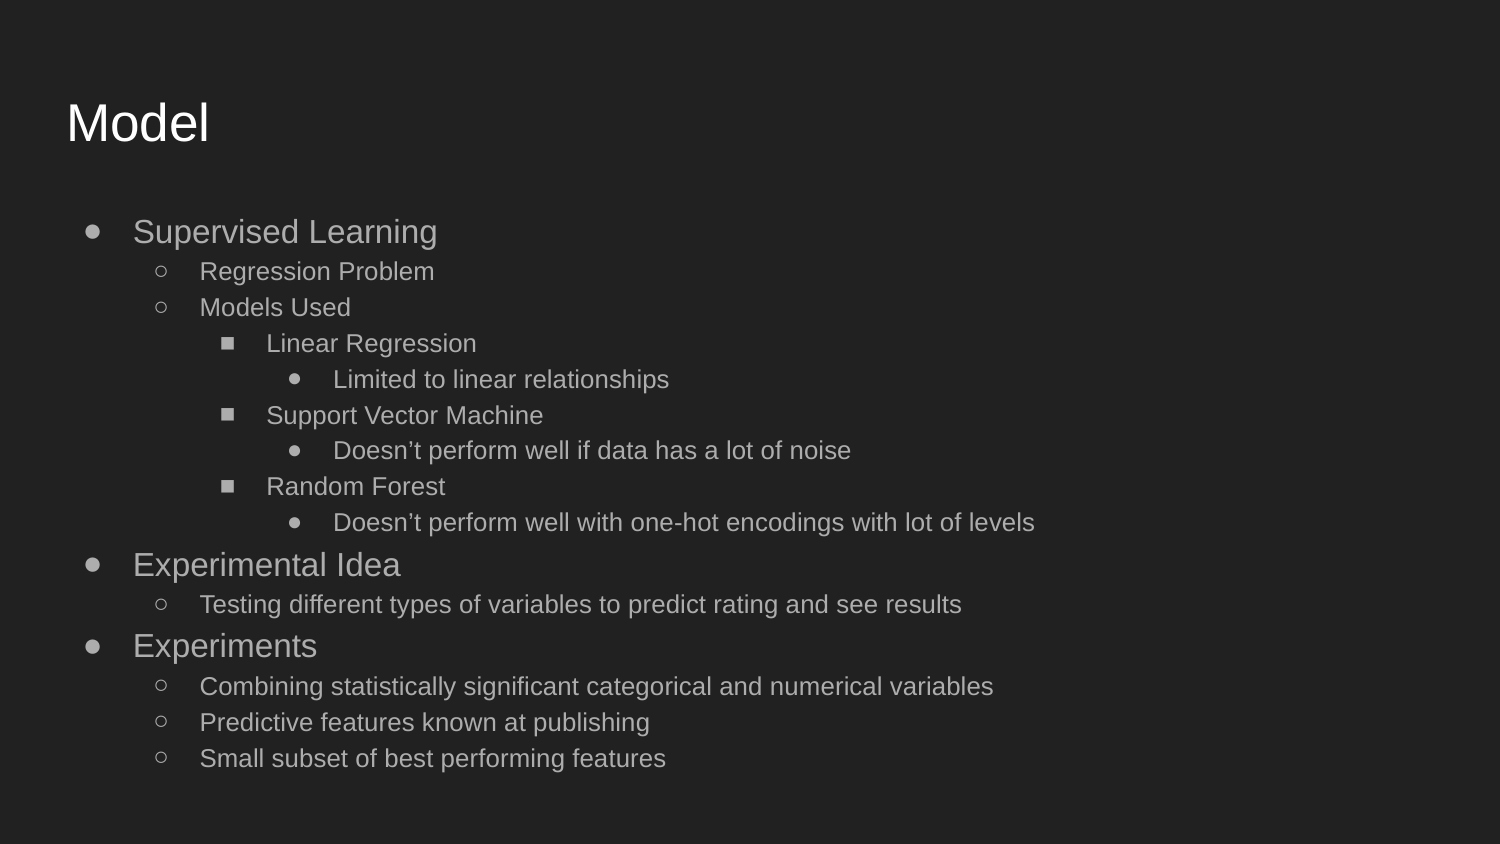

# Model
Supervised Learning
Regression Problem
Models Used
Linear Regression
Limited to linear relationships
Support Vector Machine
Doesn’t perform well if data has a lot of noise
Random Forest
Doesn’t perform well with one-hot encodings with lot of levels
Experimental Idea
Testing different types of variables to predict rating and see results
Experiments
Combining statistically significant categorical and numerical variables
Predictive features known at publishing
Small subset of best performing features